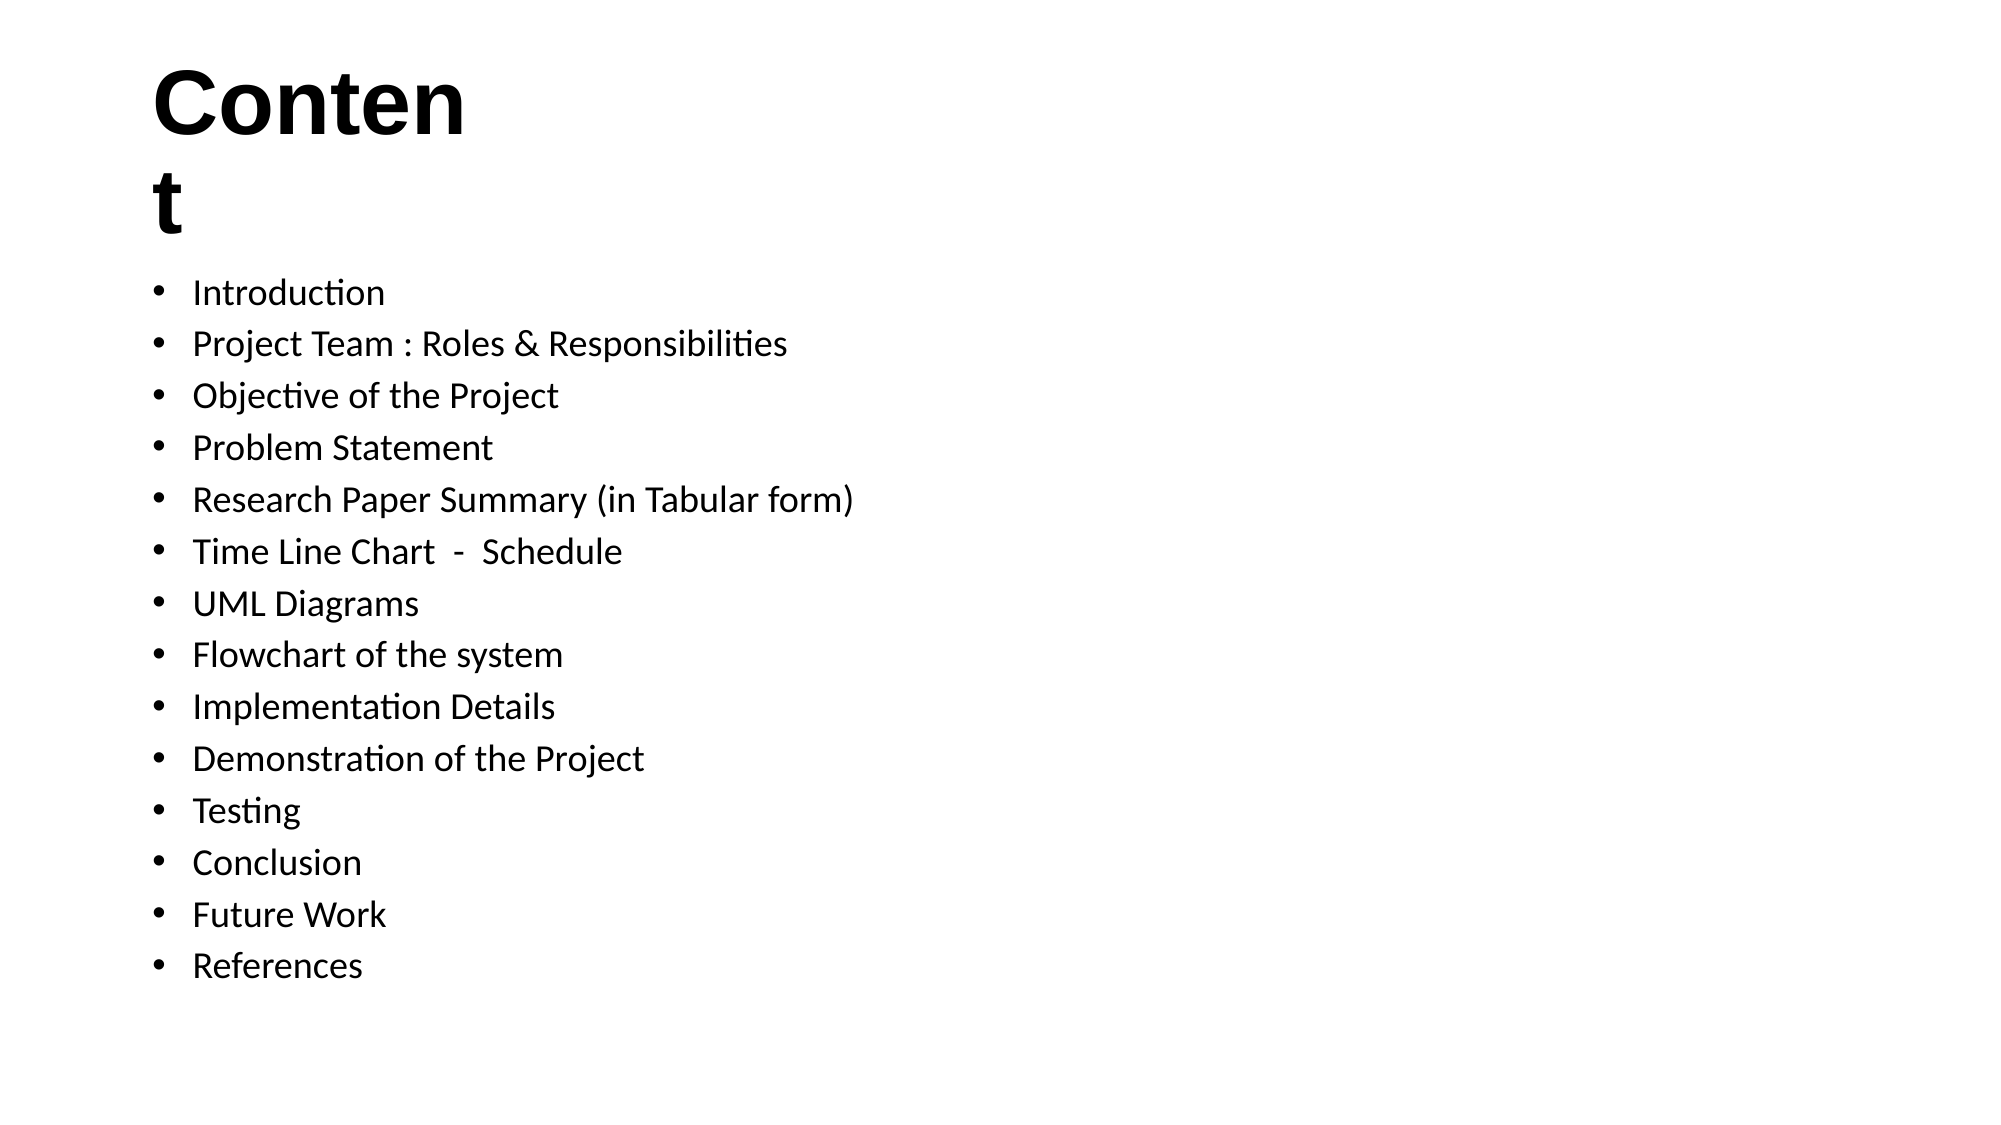

# Content
Introduction
Project Team : Roles & Responsibilities
Objective of the Project
Problem Statement
Research Paper Summary (in Tabular form)
Time Line Chart  -  Schedule
UML Diagrams
Flowchart of the system
Implementation Details
Demonstration of the Project
Testing
Conclusion
Future Work
References